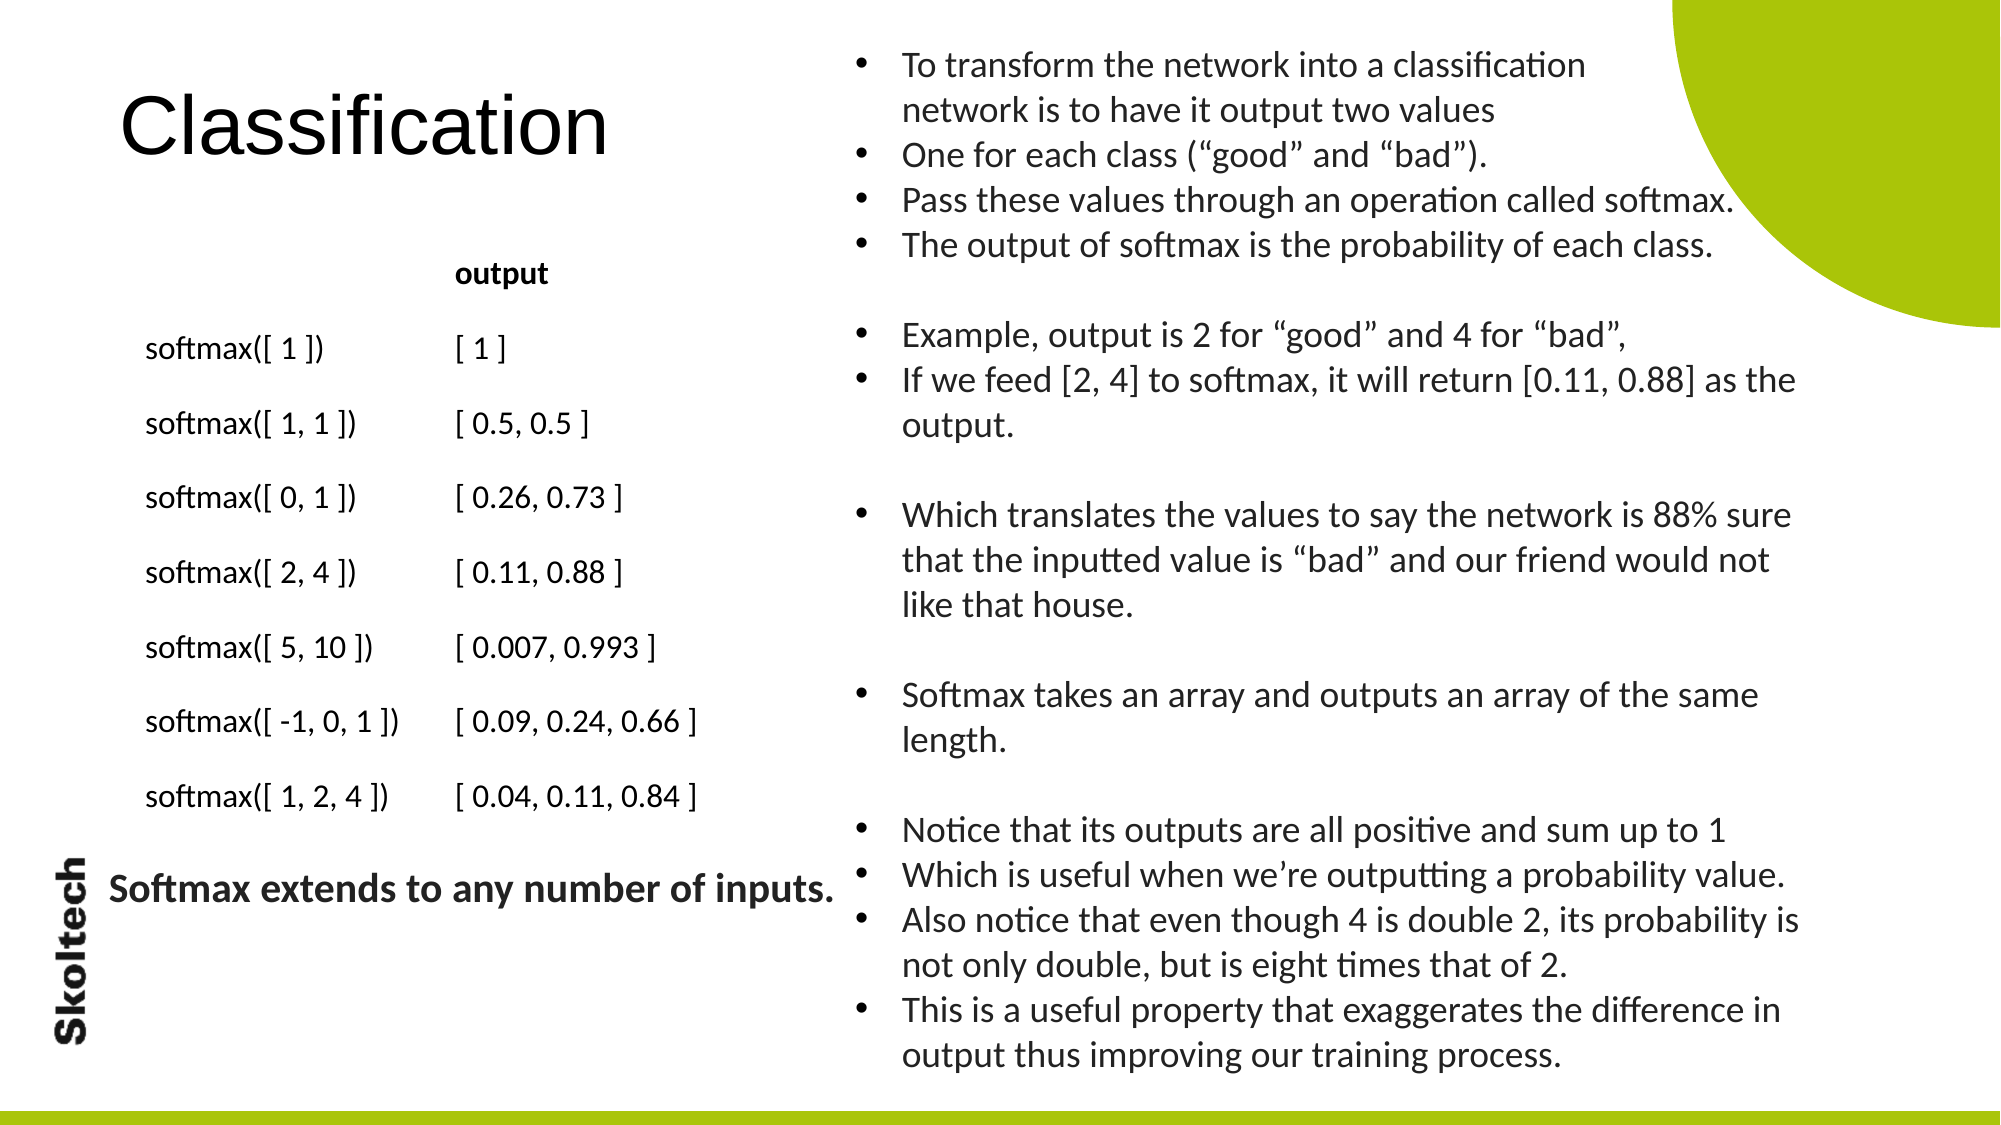

To transform the network into a classification
network is to have it output two values
One for each class (“good” and “bad”).
Pass these values through an operation called softmax.
The output of softmax is the probability of each class.

Example, output is 2 for “good” and 4 for “bad”,
If we feed [2, 4] to softmax, it will return [0.11, 0.88] as the output.

Which translates the values to say the network is 88% sure that the inputted value is “bad” and our friend would not like that house.

Softmax takes an array and outputs an array of the same length.

Notice that its outputs are all positive and sum up to 1
Which is useful when we’re outputting a probability value.
Also notice that even though 4 is double 2, its probability is not only double, but is eight times that of 2.
This is a useful property that exaggerates the difference in output thus improving our training process.
Classification
|  | output |
| --- | --- |
| softmax([ 1 ]) | [ 1 ] |
| softmax([ 1, 1 ]) | [ 0.5, 0.5 ] |
| softmax([ 0, 1 ]) | [ 0.26, 0.73 ] |
| softmax([ 2, 4 ]) | [ 0.11, 0.88 ] |
| softmax([ 5, 10 ]) | [ 0.007, 0.993 ] |
| softmax([ -1, 0, 1 ]) | [ 0.09, 0.24, 0.66 ] |
| softmax([ 1, 2, 4 ]) | [ 0.04, 0.11, 0.84 ] |
Softmax extends to any number of inputs.